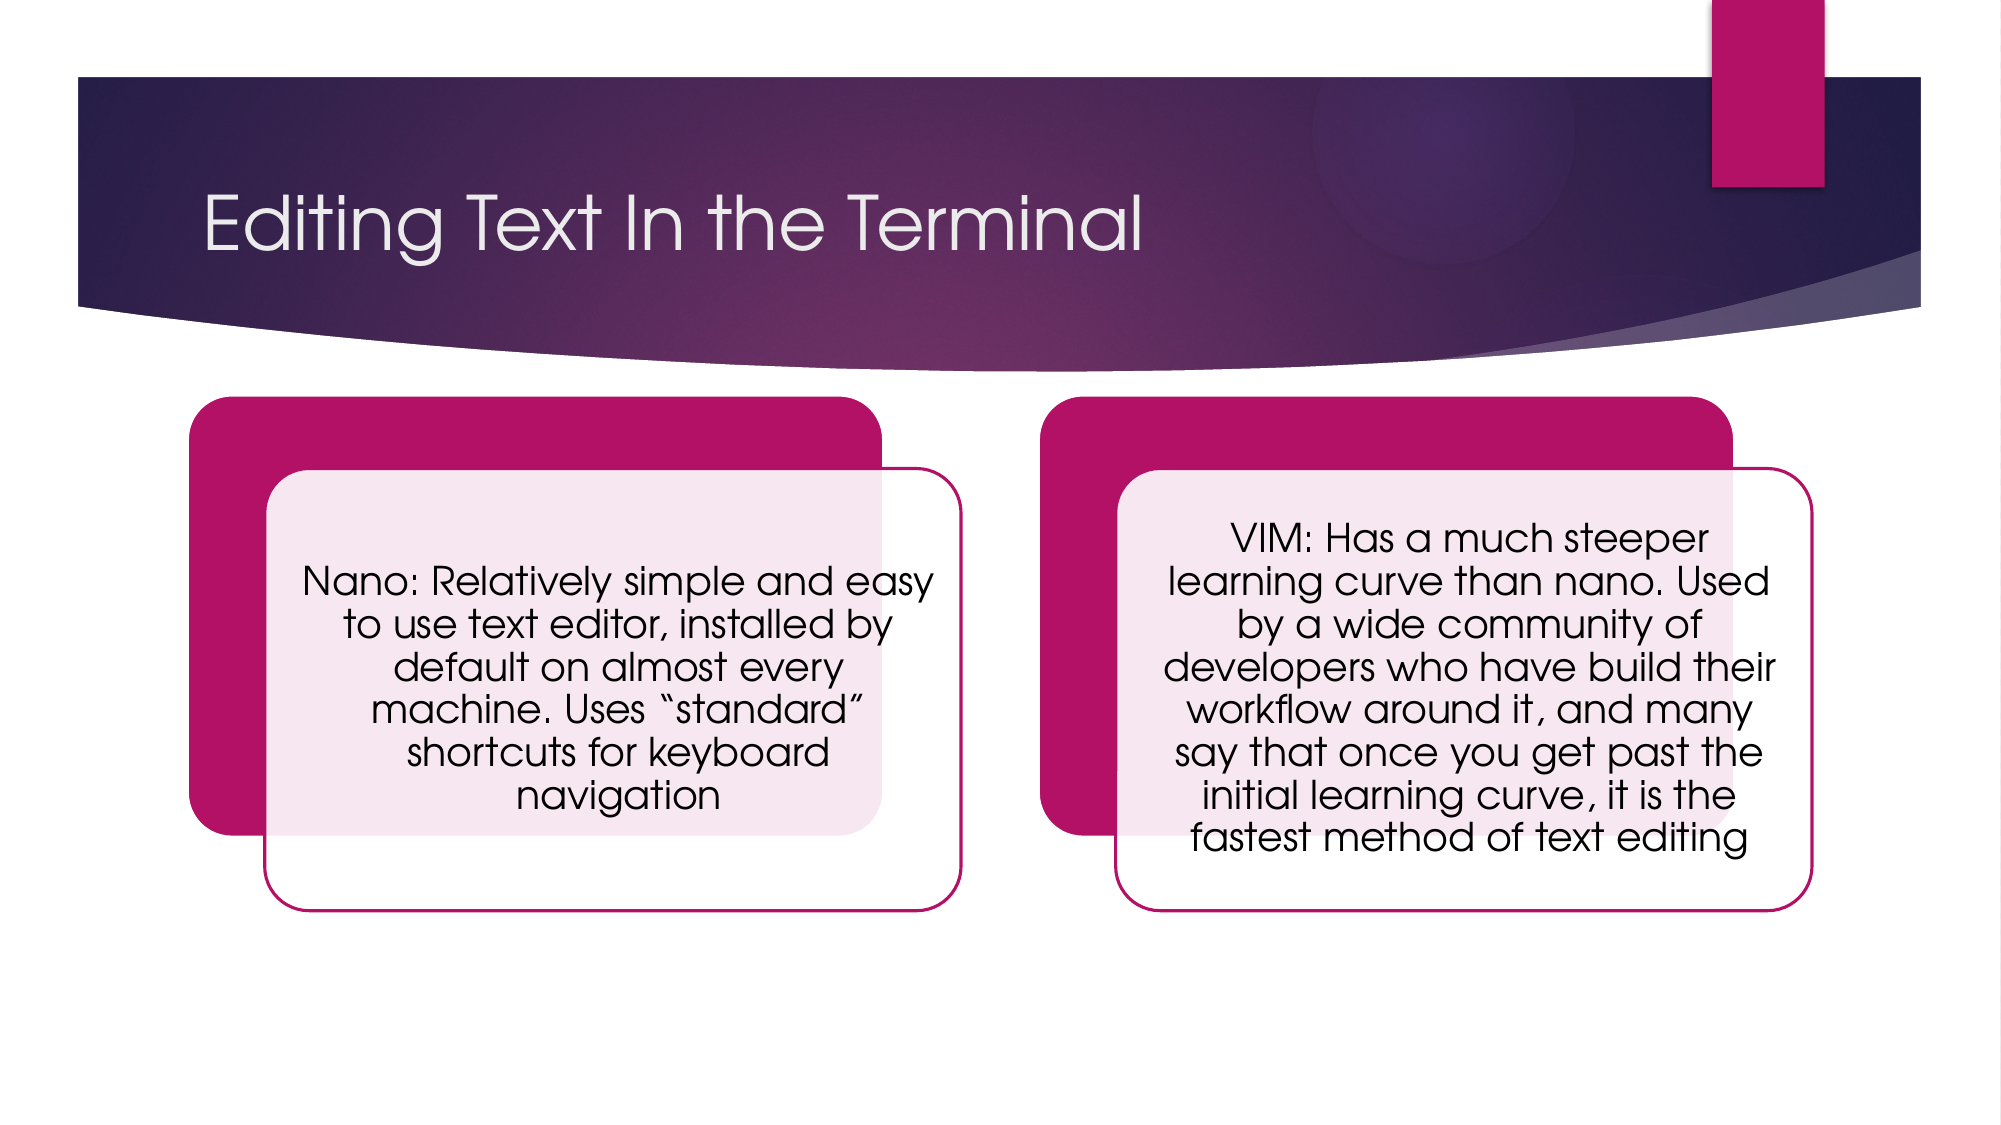

# Editing Text In the Terminal
Nano: Relatively simple and easy to use text editor, installed by default on almost every machine. Uses “standard” shortcuts for keyboard navigation
VIM: Has a much steeper learning curve than nano. Used by a wide community of developers who have build their workflow around it, and many say that once you get past the initial learning curve, it is the fastest method of text editing